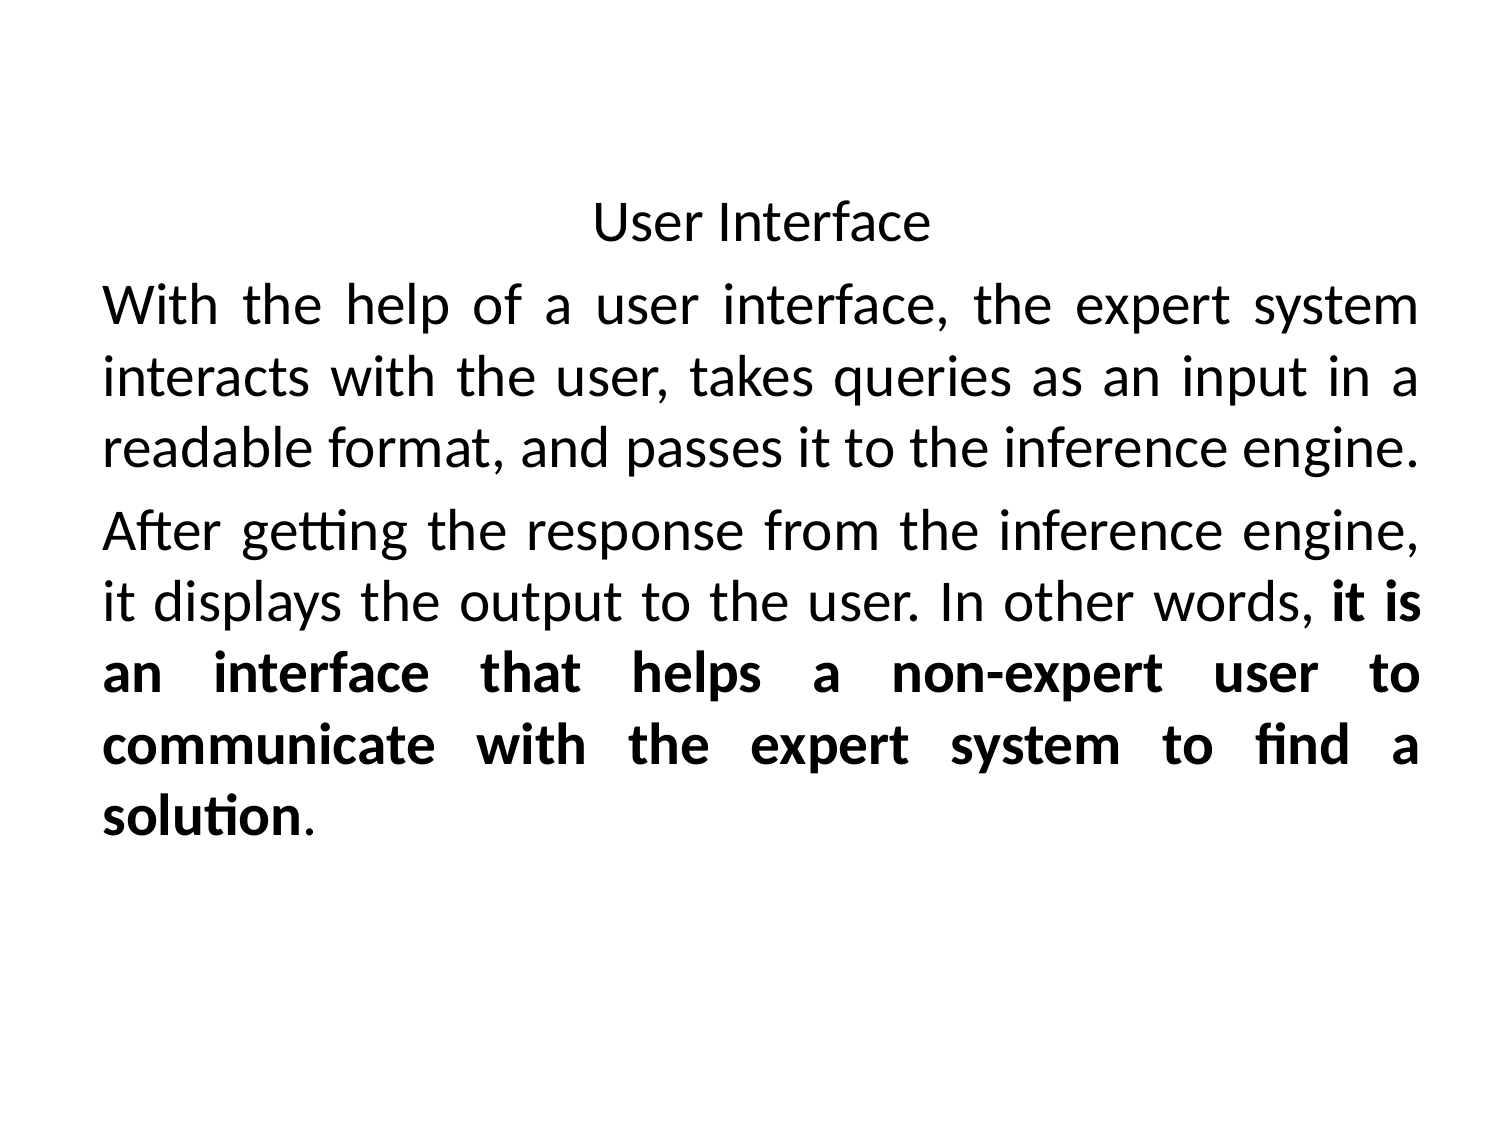

User Interface
With the help of a user interface, the expert system interacts with the user, takes queries as an input in a readable format, and passes it to the inference engine.
After getting the response from the inference engine, it displays the output to the user. In other words, it is an interface that helps a non-expert user to communicate with the expert system to find a solution.